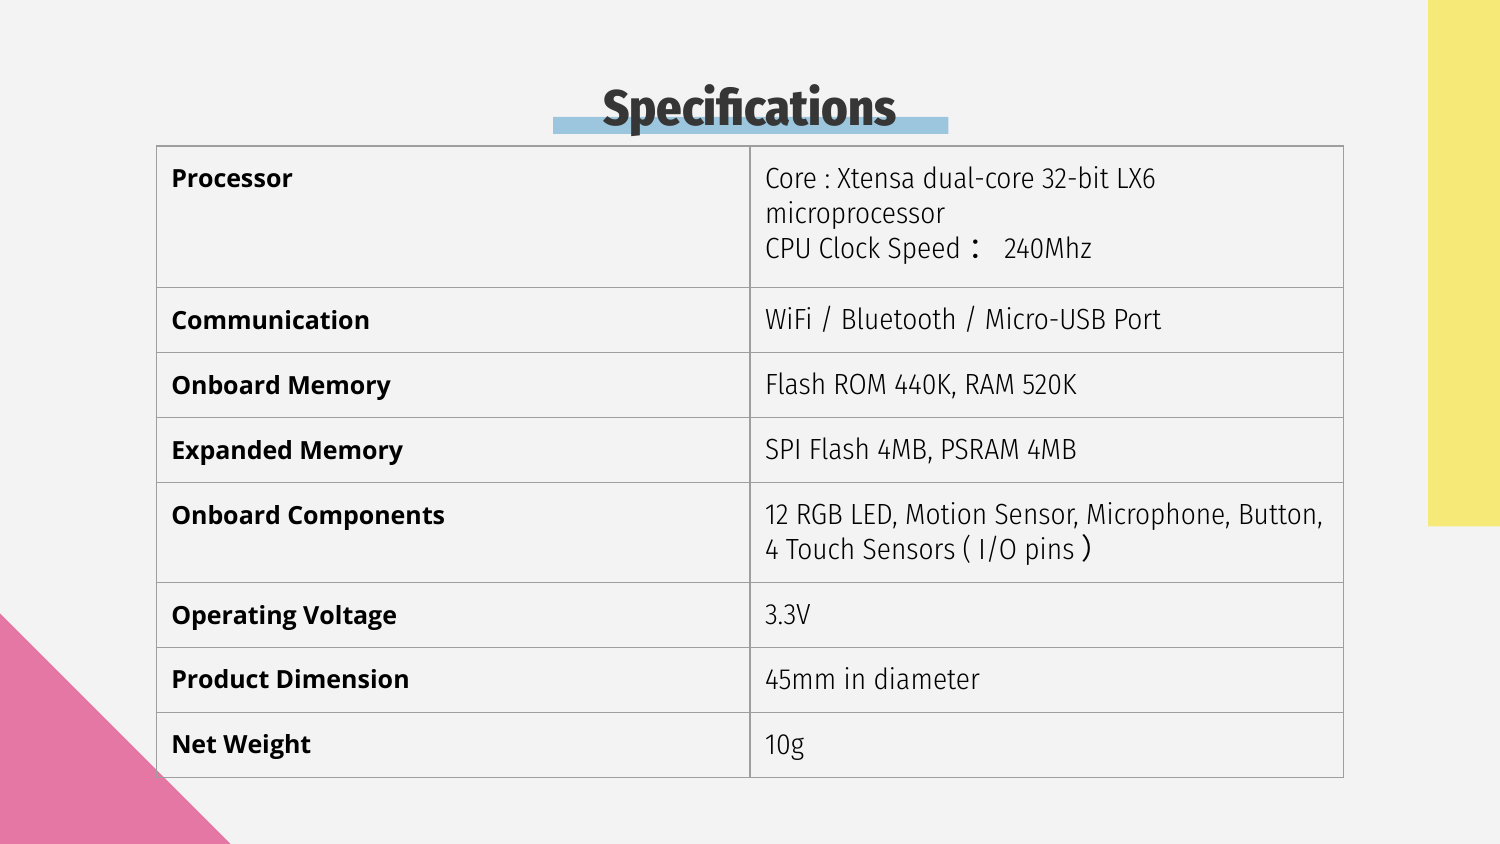

# Specifications

| Processor | Core : Xtensa dual-core 32-bit LX6 microprocessor CPU Clock Speed：240Mhz |
| --- | --- |
| Communication | WiFi / Bluetooth / Micro-USB Port |
| Onboard Memory | Flash ROM 440K, RAM 520K |
| Expanded Memory | SPI Flash 4MB, PSRAM 4MB |
| Onboard Components | 12 RGB LED, Motion Sensor, Microphone, Button, 4 Touch Sensors ( I/O pins） |
| Operating Voltage | 3.3V |
| Product Dimension | 45mm in diameter |
| Net Weight | 10g |